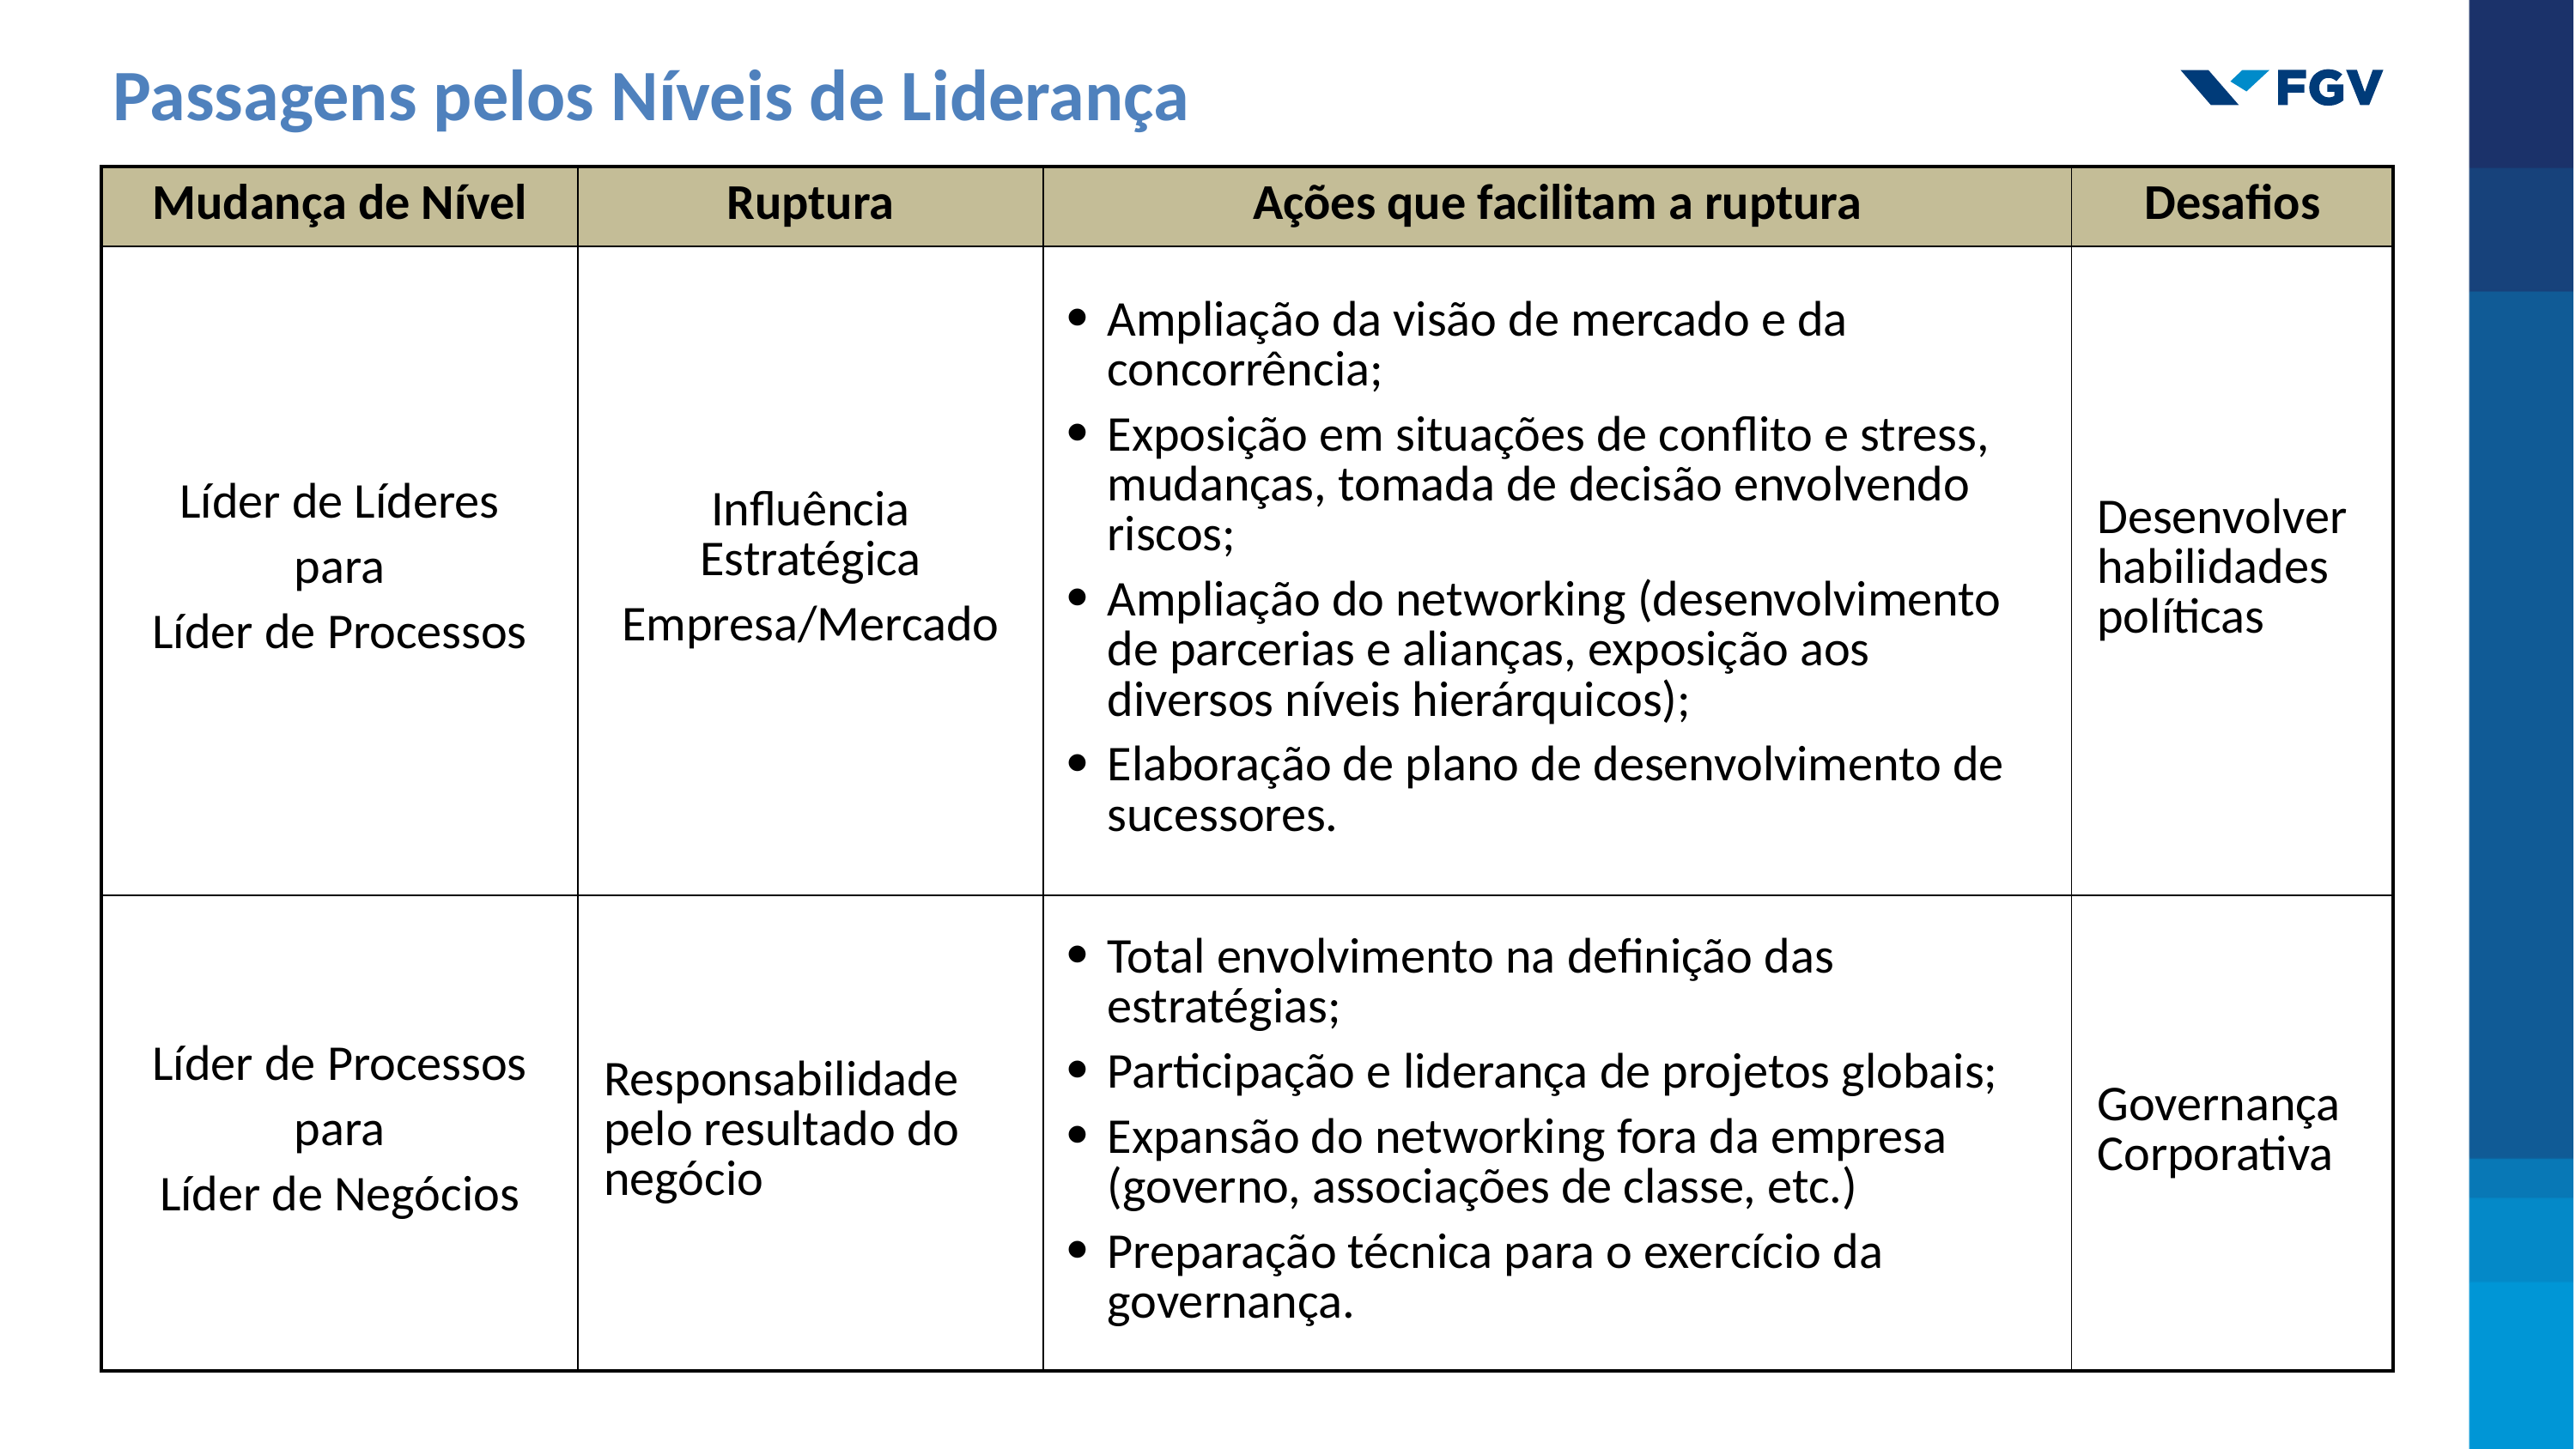

# Passagens pelos Níveis de Liderança
| Mudança de Nível | Ruptura | Ações que facilitam a ruptura | Desafios |
| --- | --- | --- | --- |
| Líder de Líderes para Líder de Processos | Influência Estratégica Empresa/Mercado | Ampliação da visão de mercado e da concorrência; Exposição em situações de conflito e stress, mudanças, tomada de decisão envolvendo riscos; Ampliação do networking (desenvolvimento de parcerias e alianças, exposição aos diversos níveis hierárquicos); Elaboração de plano de desenvolvimento de sucessores. | Desenvolver habilidades políticas |
| Líder de Processos para Líder de Negócios | Responsabilidade pelo resultado do negócio | Total envolvimento na definição das estratégias; Participação e liderança de projetos globais; Expansão do networking fora da empresa (governo, associações de classe, etc.) Preparação técnica para o exercício da governança. | Governança Corporativa |